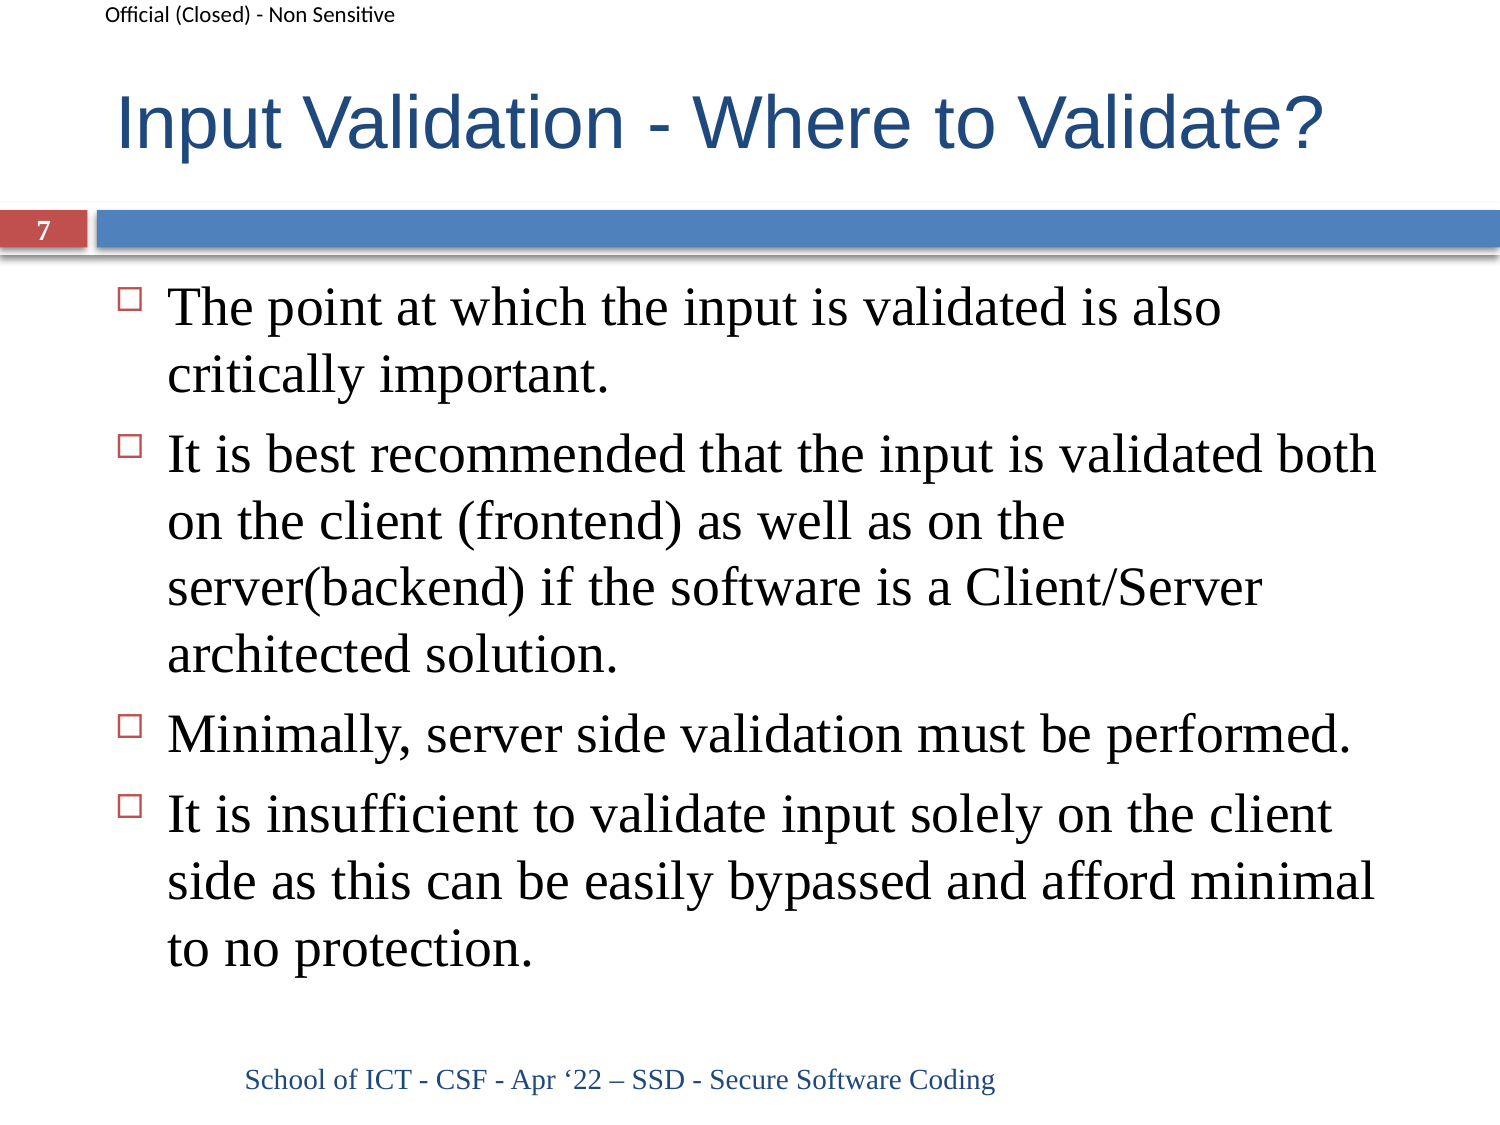

# Input Validation - Where to Validate?
7
The point at which the input is validated is also critically important.
It is best recommended that the input is validated both on the client (frontend) as well as on the server(backend) if the software is a Client/Server architected solution.
Minimally, server side validation must be performed.
It is insufficient to validate input solely on the client side as this can be easily bypassed and afford minimal to no protection.
School of ICT - CSF - Apr ‘22 – SSD - Secure Software Coding